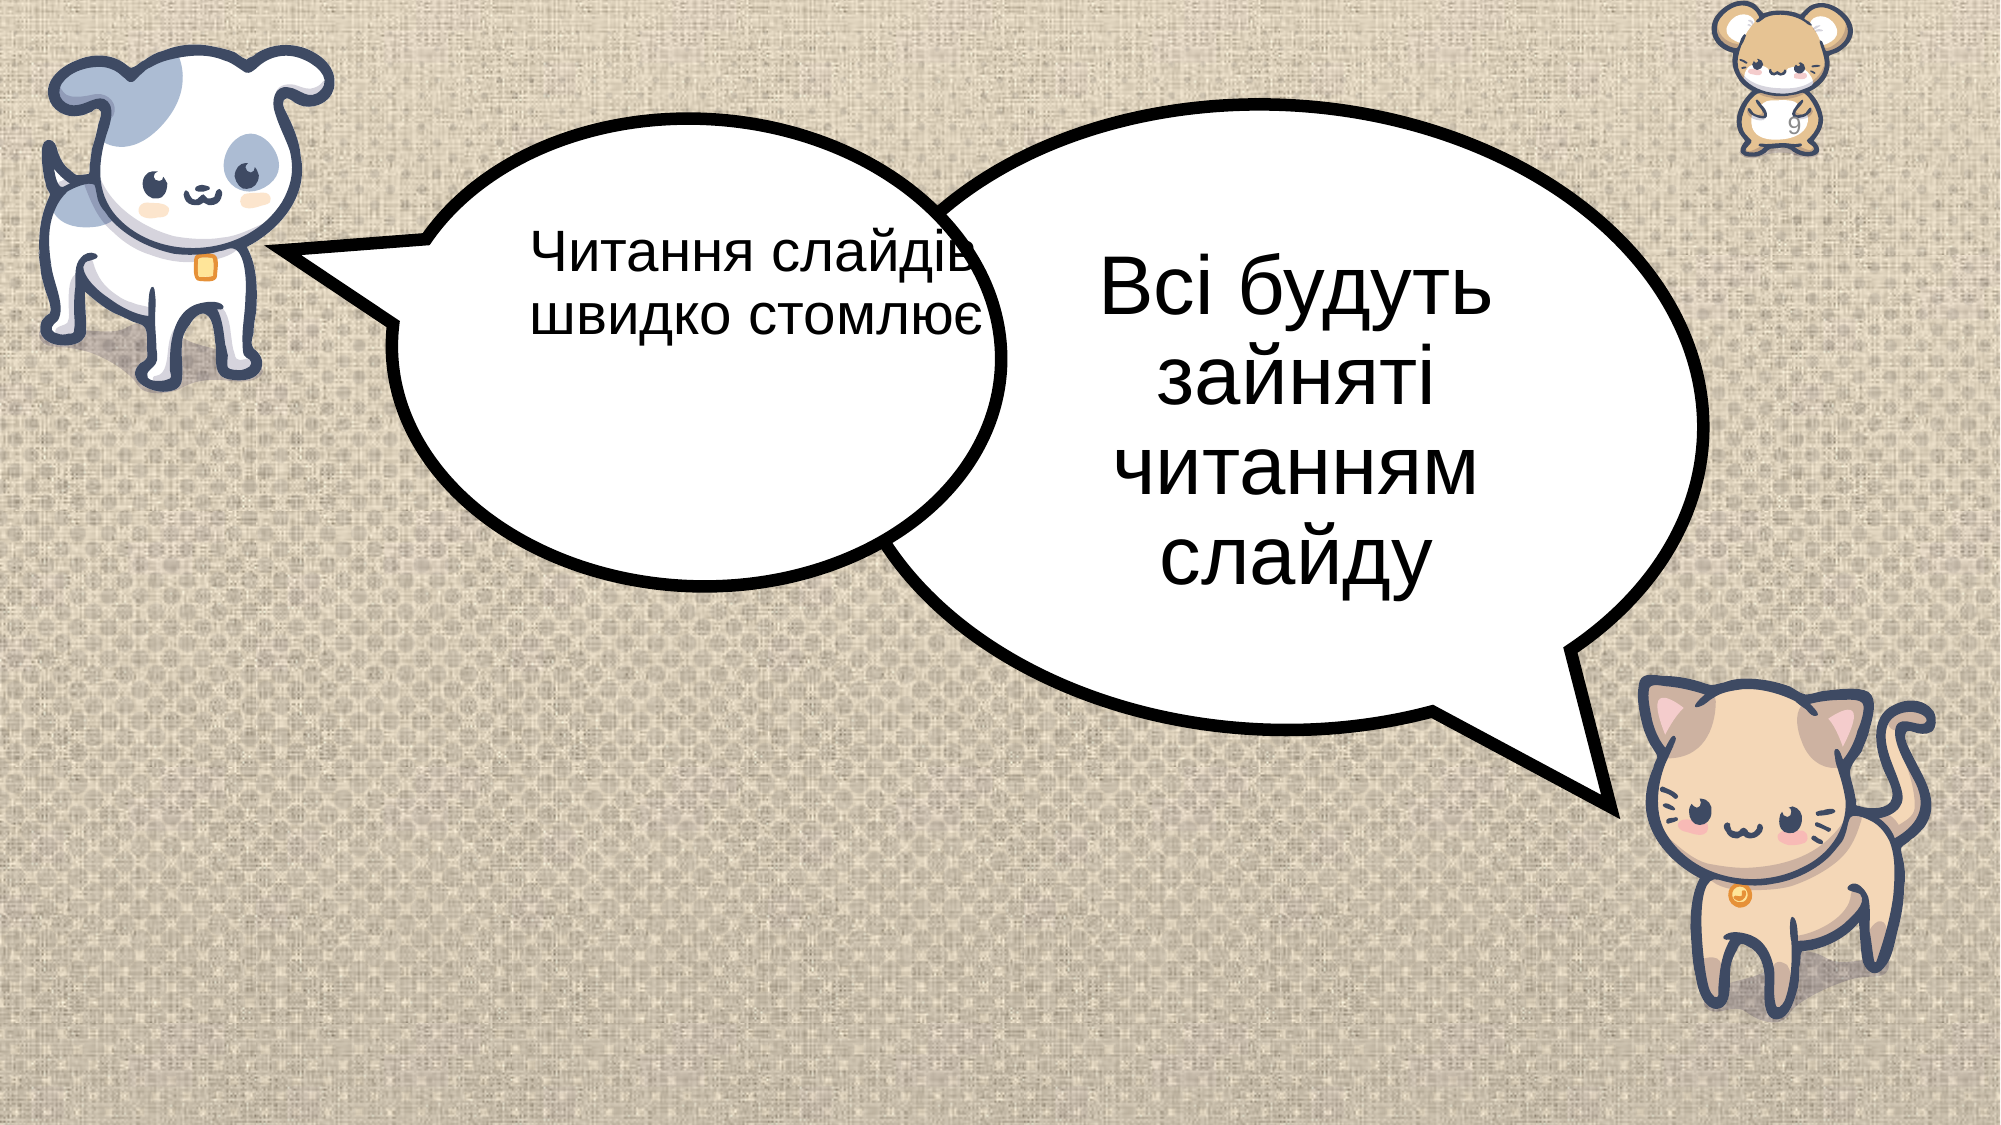

9
Читання слайдів швидко стомлює
# Всі будуть зайняті читанням слайду